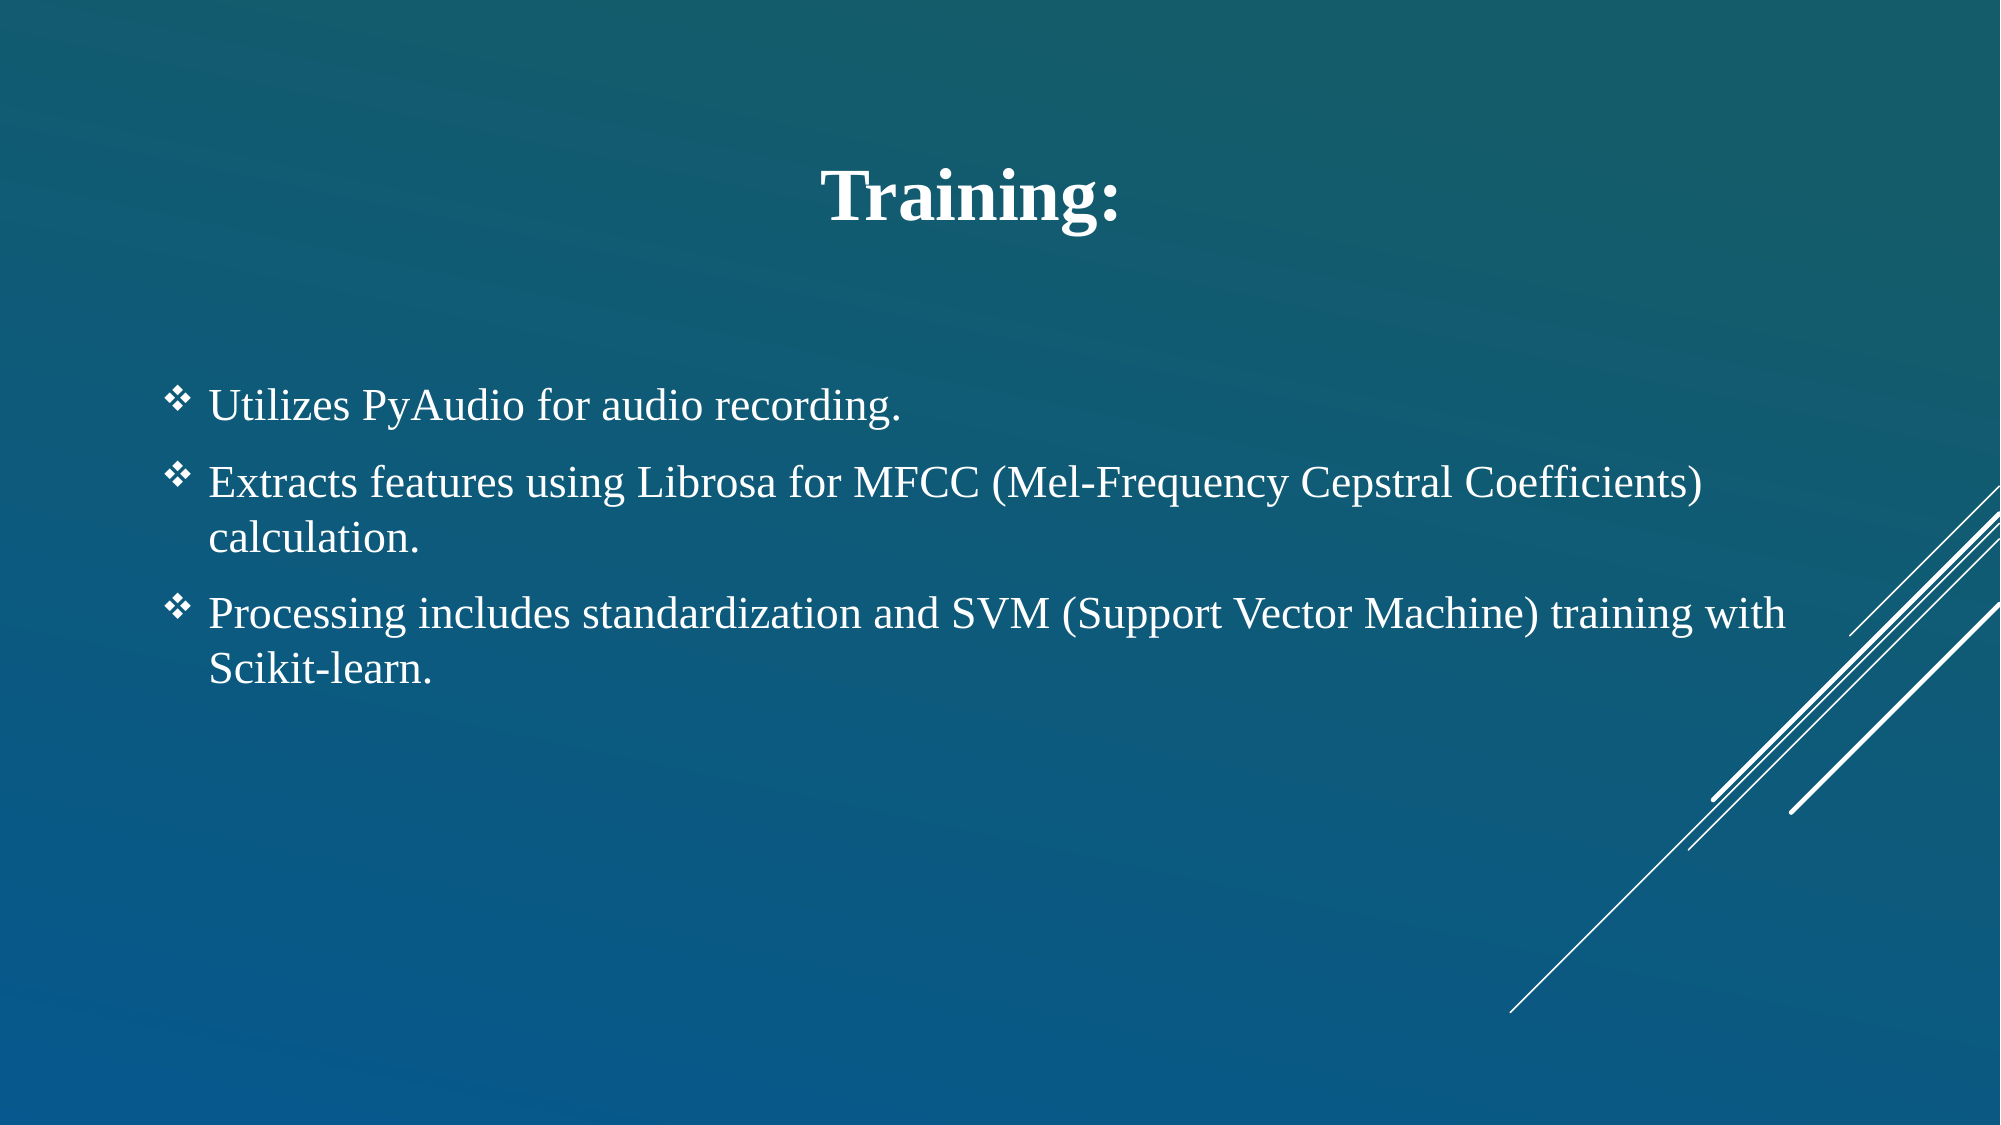

Training:

Utilizes PyAudio for audio recording.
Extracts features using Librosa for MFCC (Mel-Frequency Cepstral Coefficients) calculation.
Processing includes standardization and SVM (Support Vector Machine) training with Scikit-learn.